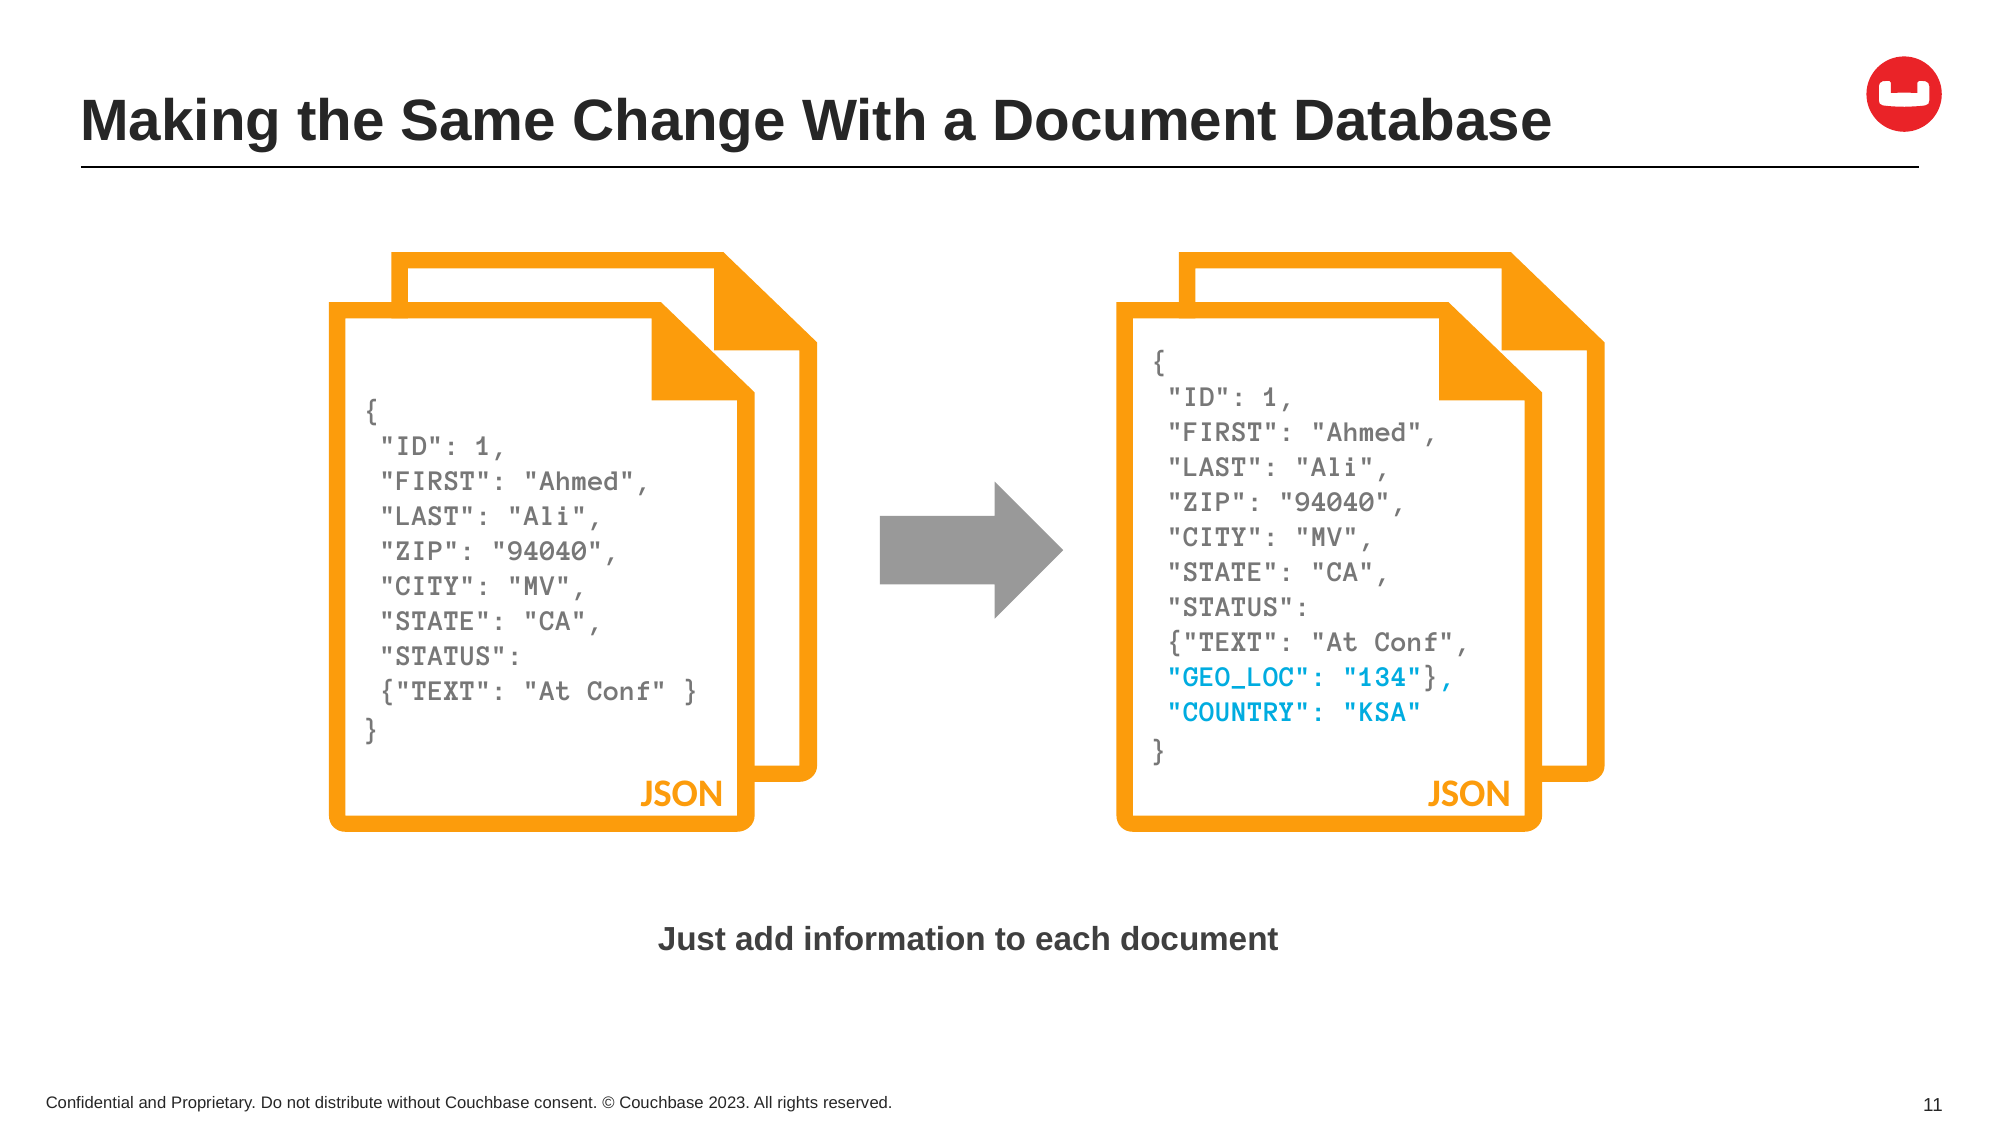

# Making the Same Change With a Document Database

{
 "ID": 1,
 "FIRST": "Ahmed",
 "LAST": "Ali",
 "ZIP": "94040",
 "CITY": "MV",
 "STATE": "CA",
 "STATUS":
 {"TEXT": "At Conf",
 "GEO_LOC": "134"},
 "COUNTRY": "KSA"
}
{
 "ID": 1,
 "FIRST": "Ahmed",
 "LAST": "Ali",
 "ZIP": "94040",
 "CITY": "MV",
 "STATE": "CA",
 "STATUS":
 {"TEXT": "At Conf" }
}

JSON
JSON
Just add information to each document